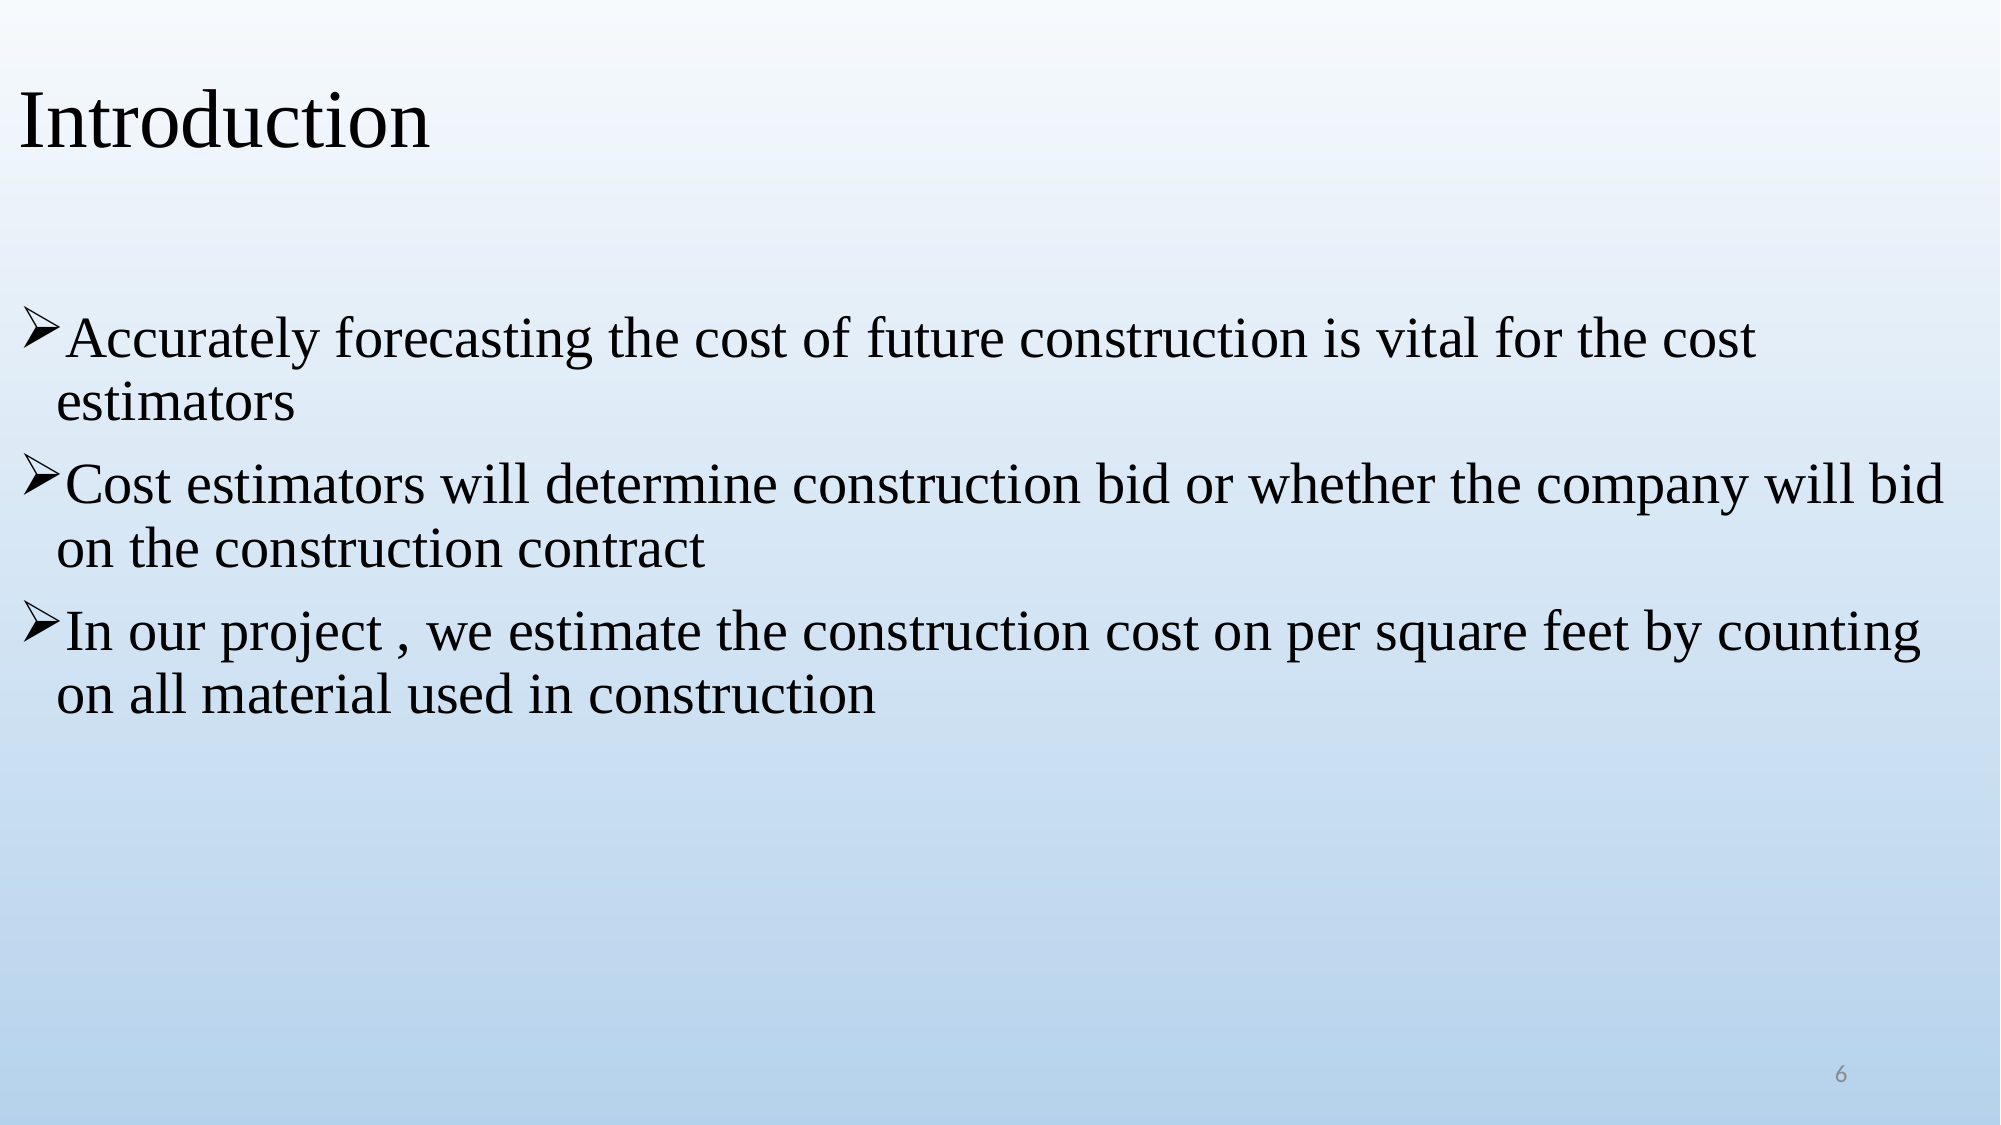

# Introduction
Accurately forecasting the cost of future construction is vital for the cost estimators
Cost estimators will determine construction bid or whether the company will bid on the construction contract
In our project , we estimate the construction cost on per square feet by counting on all material used in construction

6